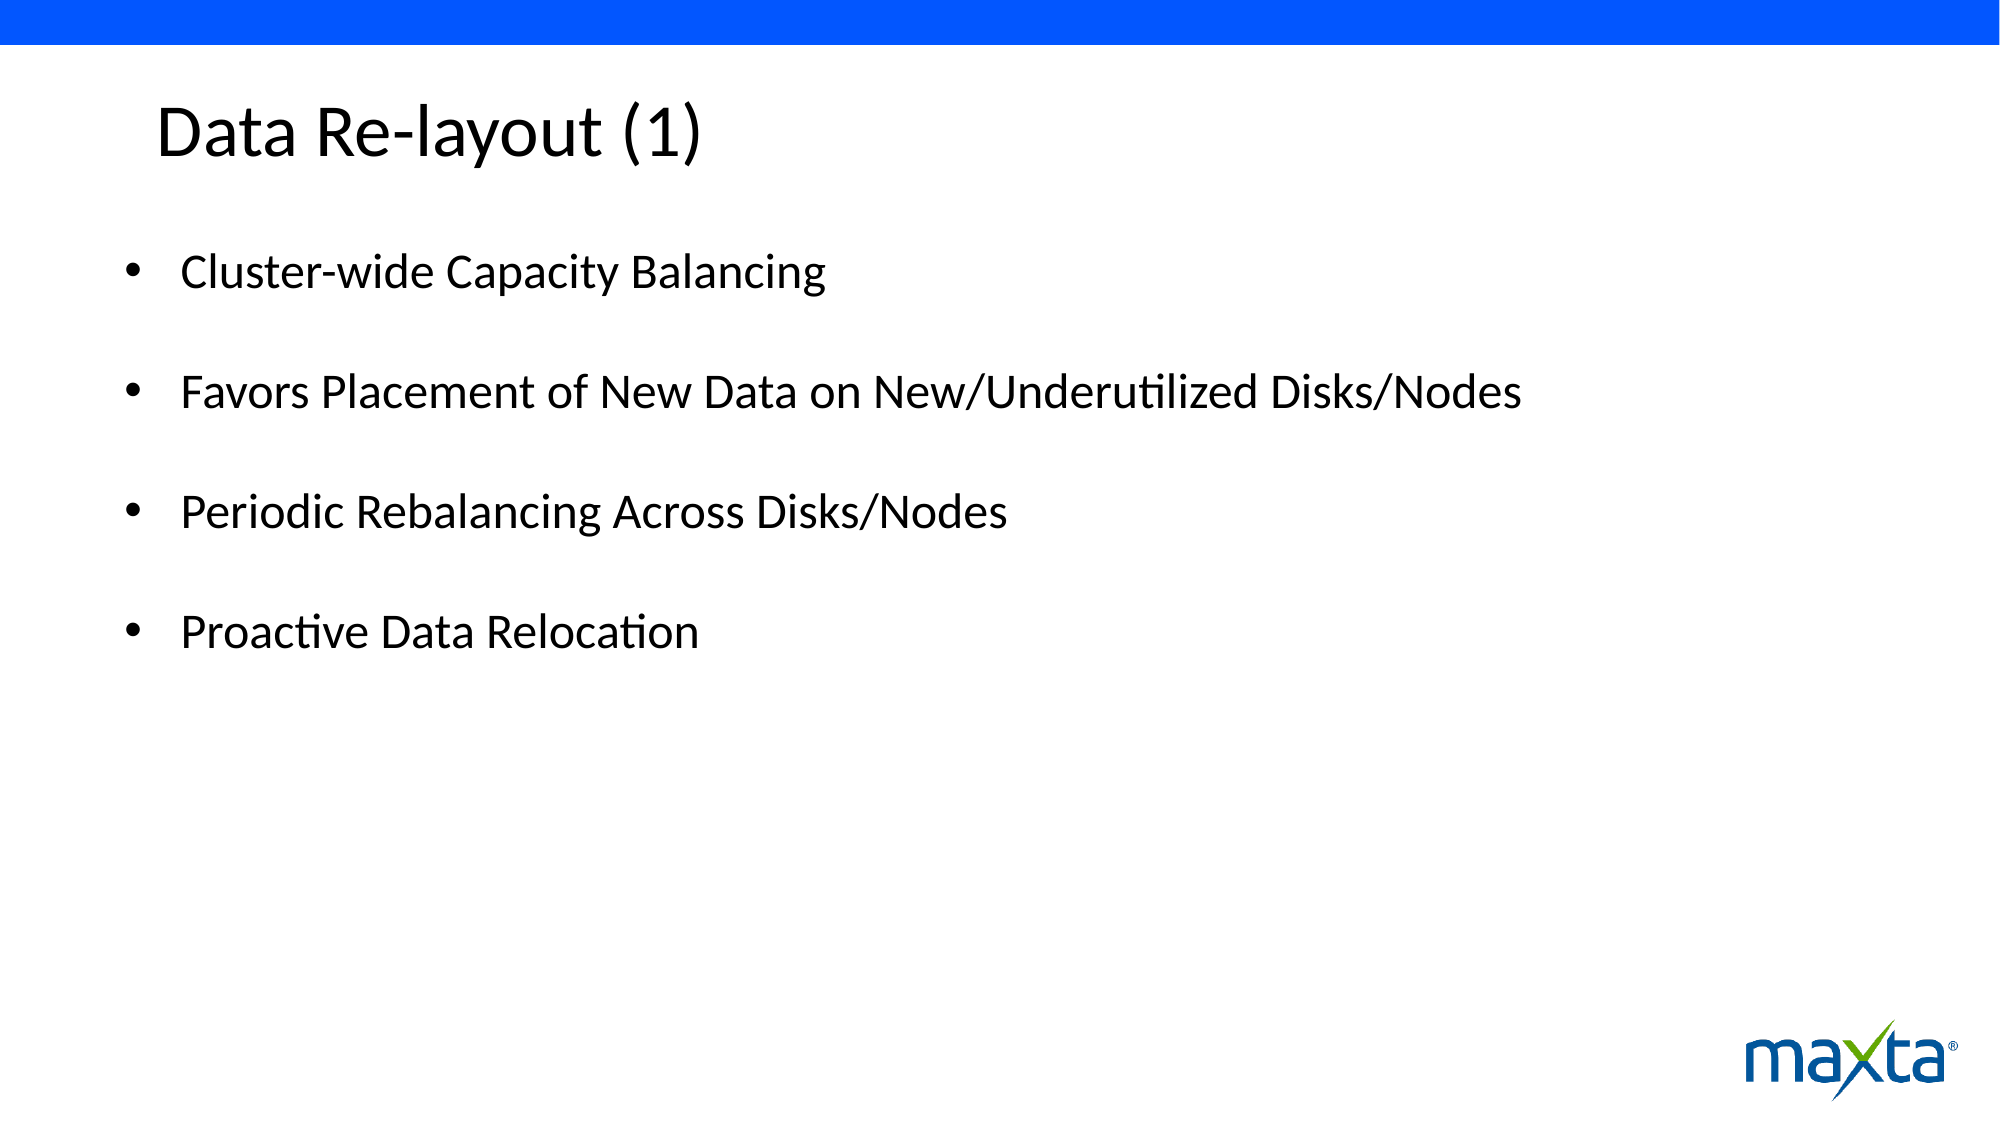

# Data Re-layout (1)
Cluster-wide Capacity Balancing

Favors Placement of New Data on New/Underutilized Disks/Nodes

Periodic Rebalancing Across Disks/Nodes

Proactive Data Relocation